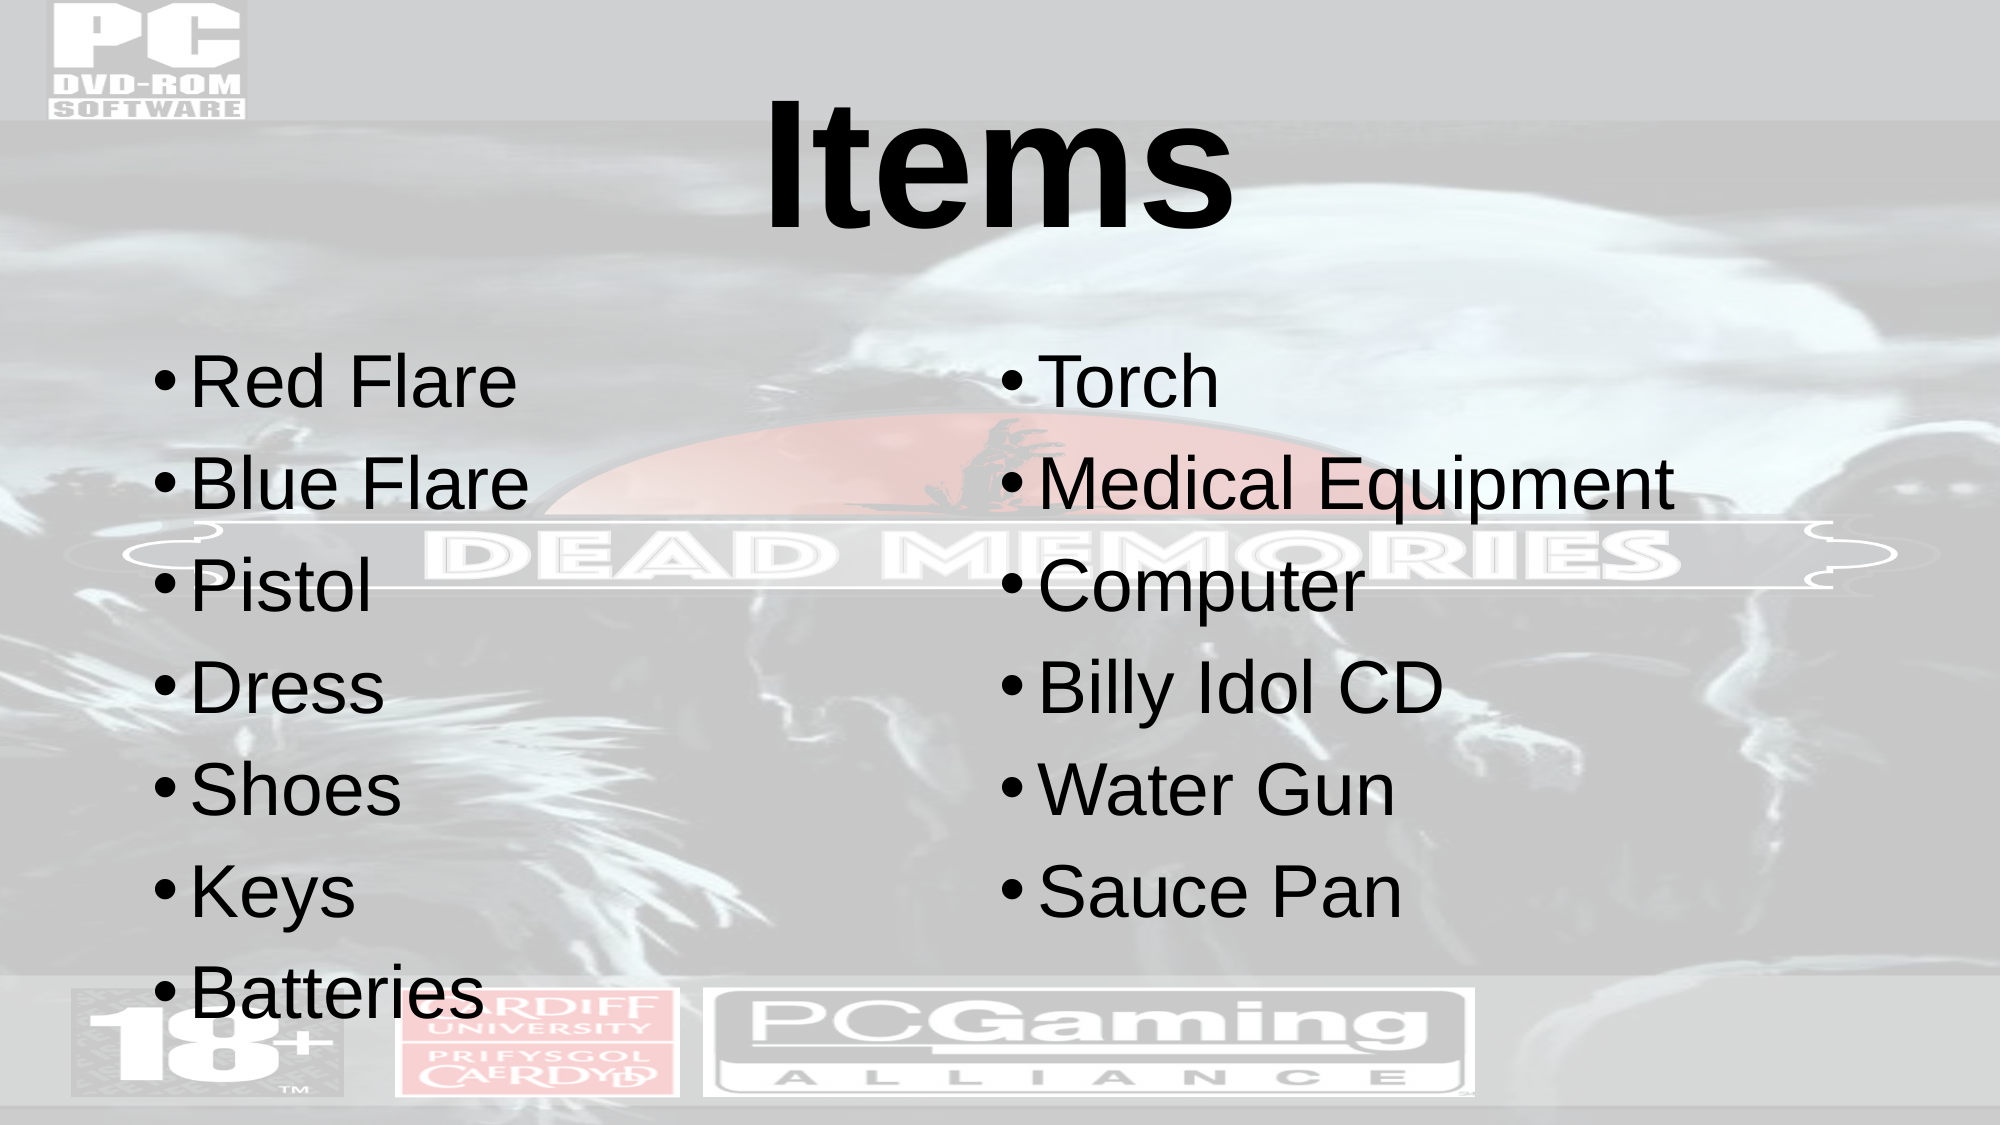

# Items
Red Flare
Blue Flare
Pistol
Dress
Shoes
Keys
Batteries

Torch
Medical Equipment
Computer
Billy Idol CD
Water Gun
Sauce Pan